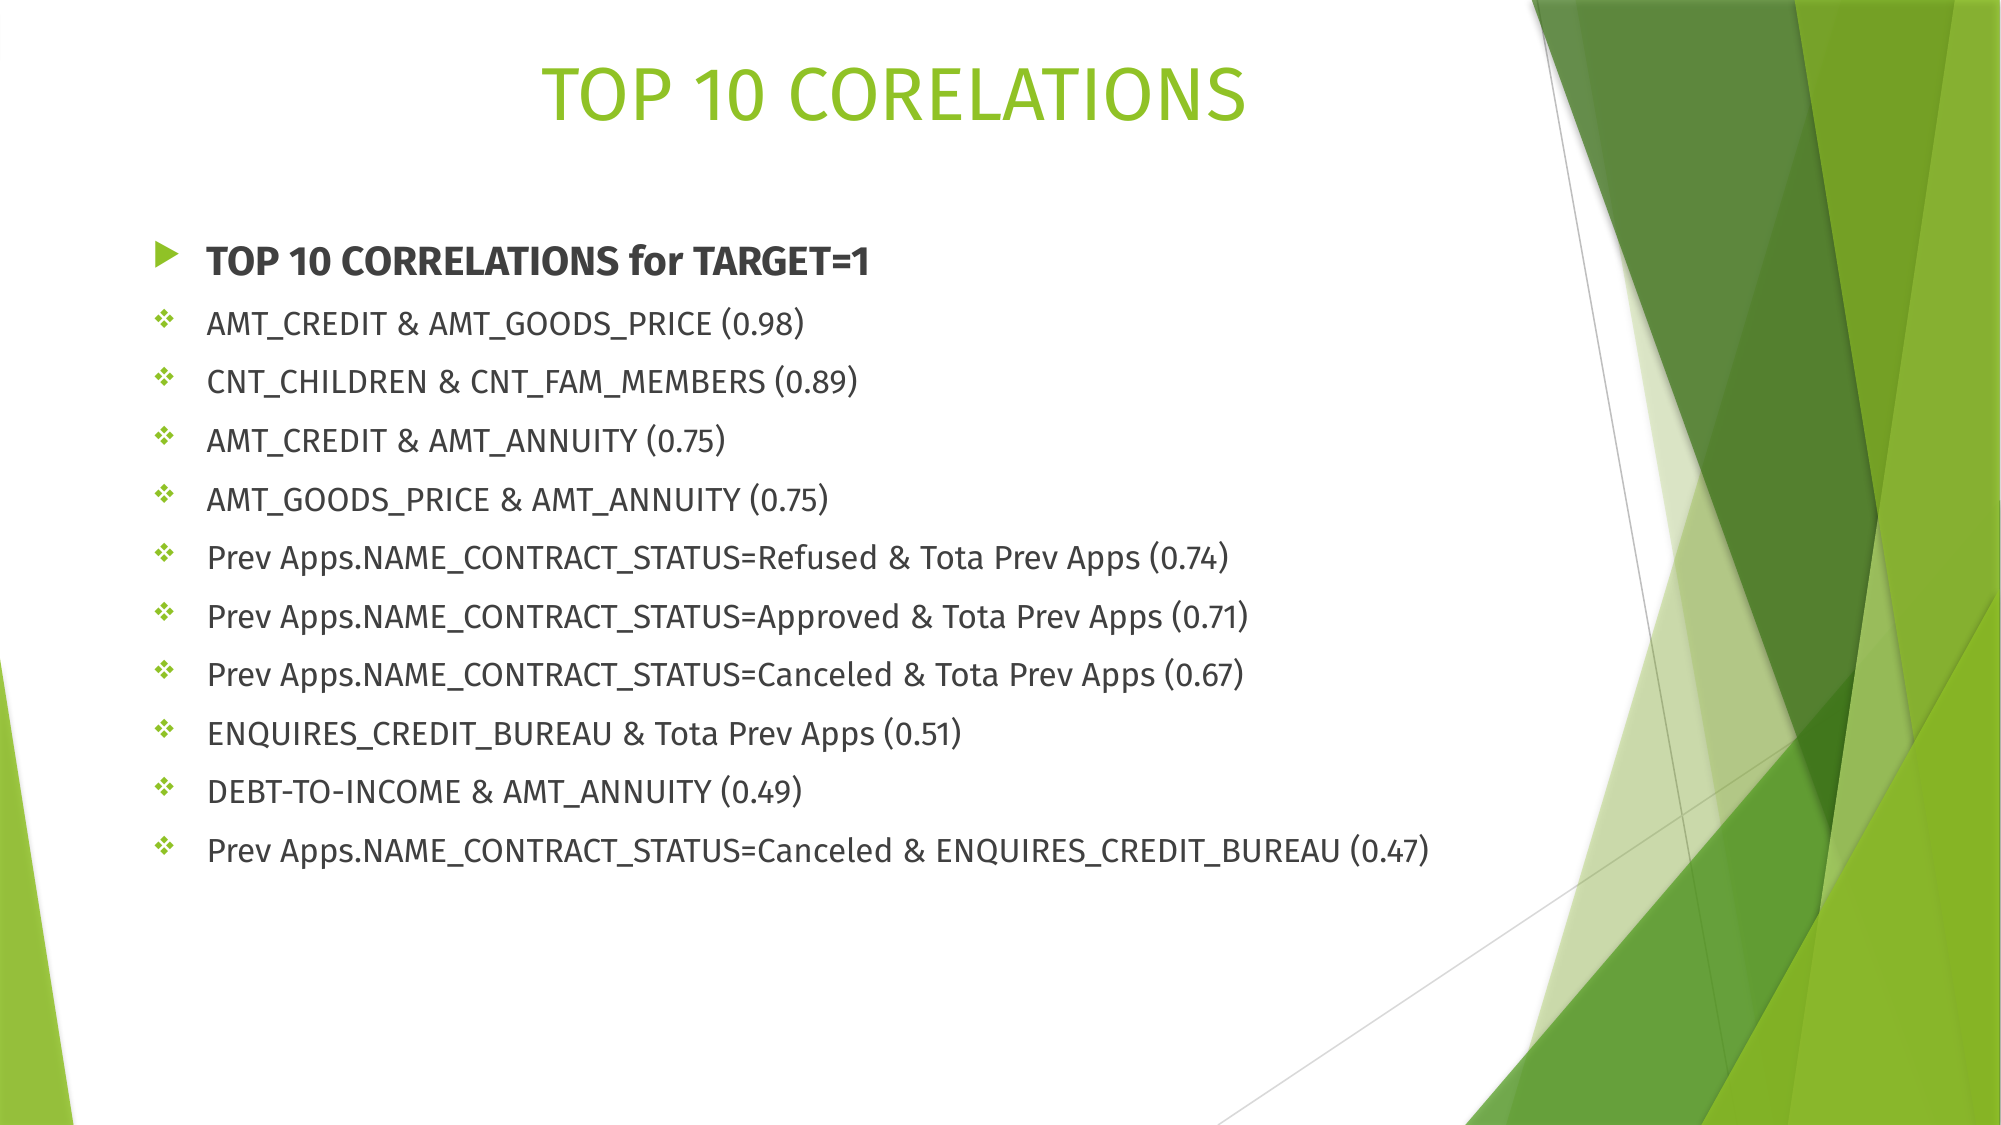

# TOP 10 CORELATIONS

TOP 10 CORRELATIONS for TARGET=1
AMT_CREDIT & AMT_GOODS_PRICE (0.98)
CNT_CHILDREN & CNT_FAM_MEMBERS (0.89)
AMT_CREDIT & AMT_ANNUITY (0.75)
AMT_GOODS_PRICE & AMT_ANNUITY (0.75)
Prev Apps.NAME_CONTRACT_STATUS=Refused & Tota Prev Apps (0.74)
Prev Apps.NAME_CONTRACT_STATUS=Approved & Tota Prev Apps (0.71)
Prev Apps.NAME_CONTRACT_STATUS=Canceled & Tota Prev Apps (0.67)
ENQUIRES_CREDIT_BUREAU & Tota Prev Apps (0.51)
DEBT-TO-INCOME & AMT_ANNUITY (0.49)
Prev Apps.NAME_CONTRACT_STATUS=Canceled & ENQUIRES_CREDIT_BUREAU (0.47)